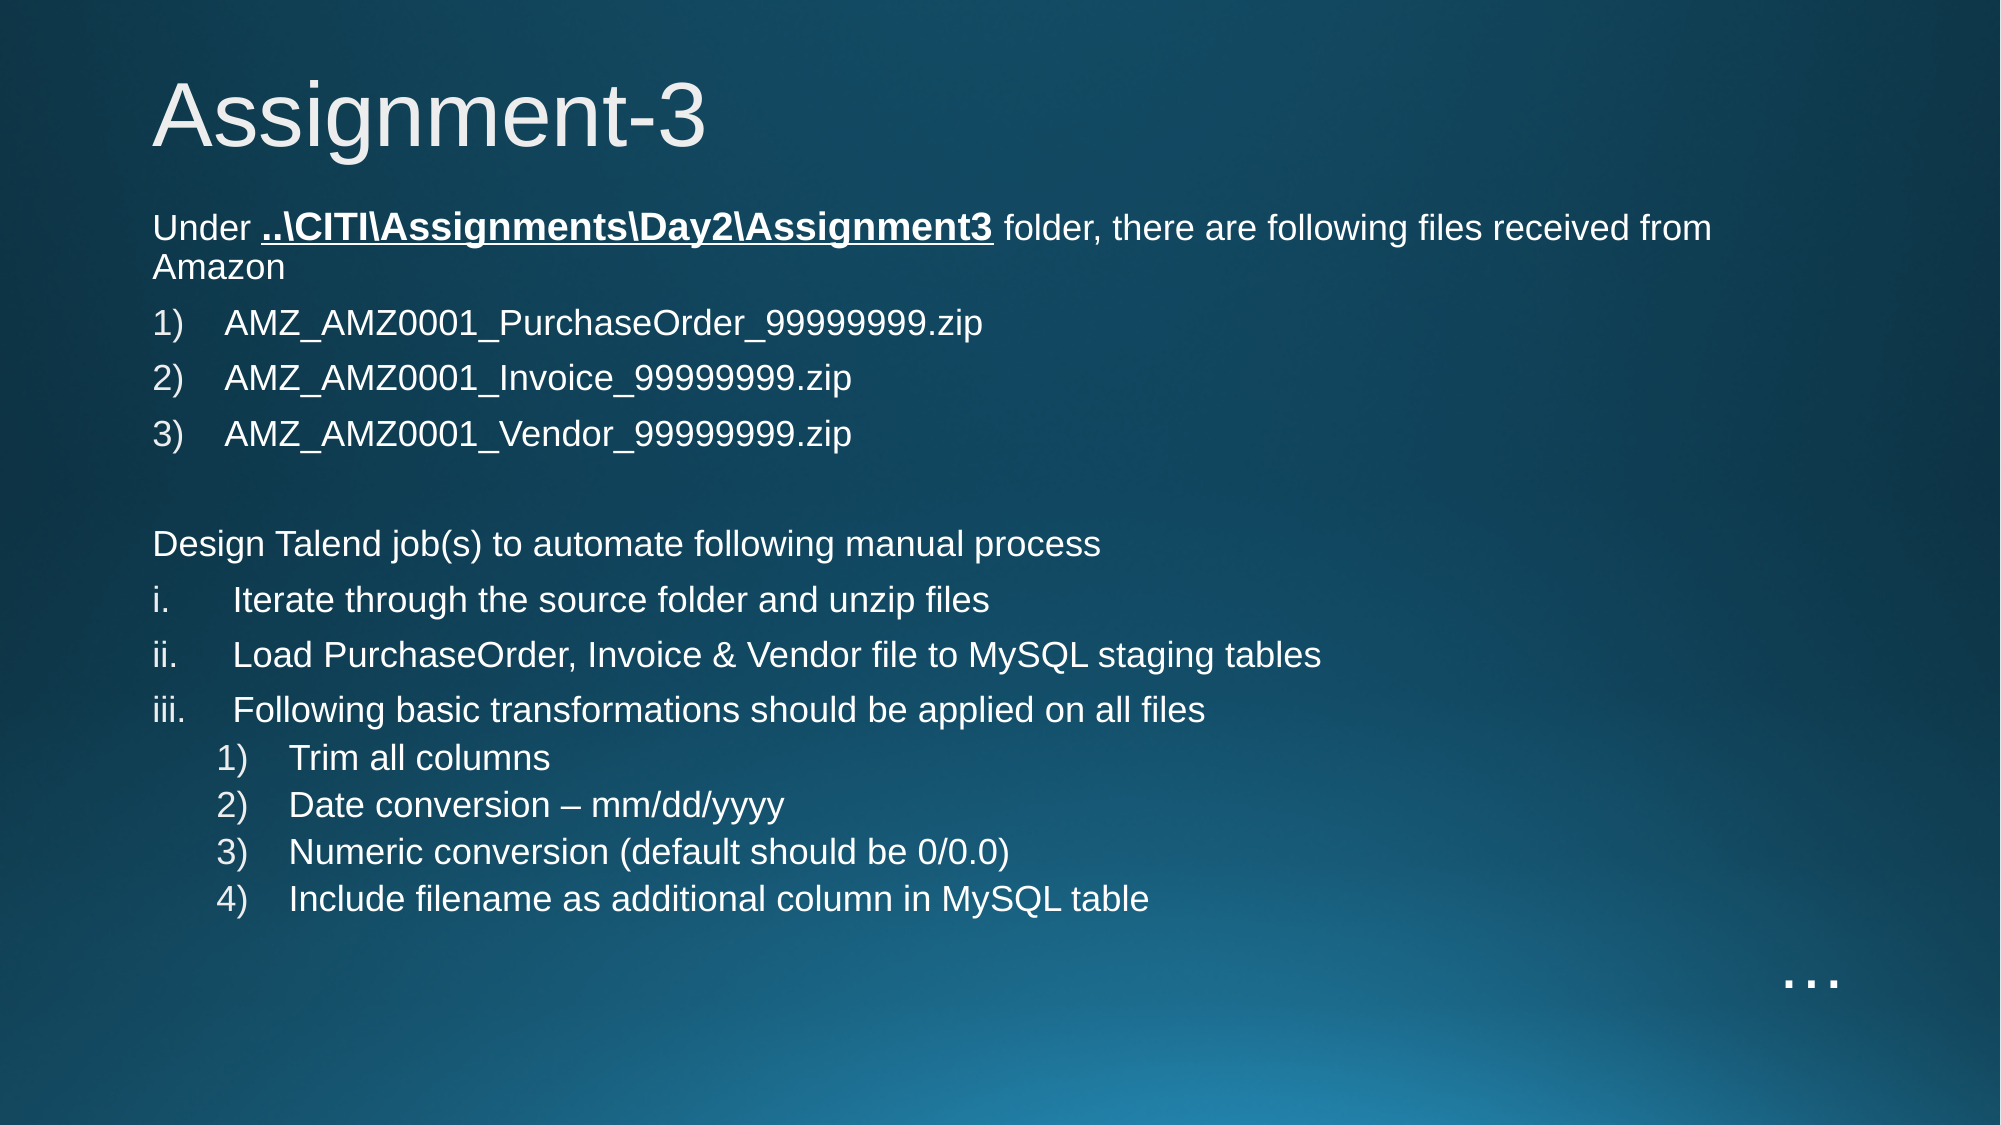

Assignment-3
Under ..\CITI\Assignments\Day2\Assignment3 folder, there are following files received from Amazon
AMZ_AMZ0001_PurchaseOrder_99999999.zip
AMZ_AMZ0001_Invoice_99999999.zip
AMZ_AMZ0001_Vendor_99999999.zip

Design Talend job(s) to automate following manual process
Iterate through the source folder and unzip files
Load PurchaseOrder, Invoice & Vendor file to MySQL staging tables
Following basic transformations should be applied on all files
Trim all columns
Date conversion – mm/dd/yyyy
Numeric conversion (default should be 0/0.0)
Include filename as additional column in MySQL table
…